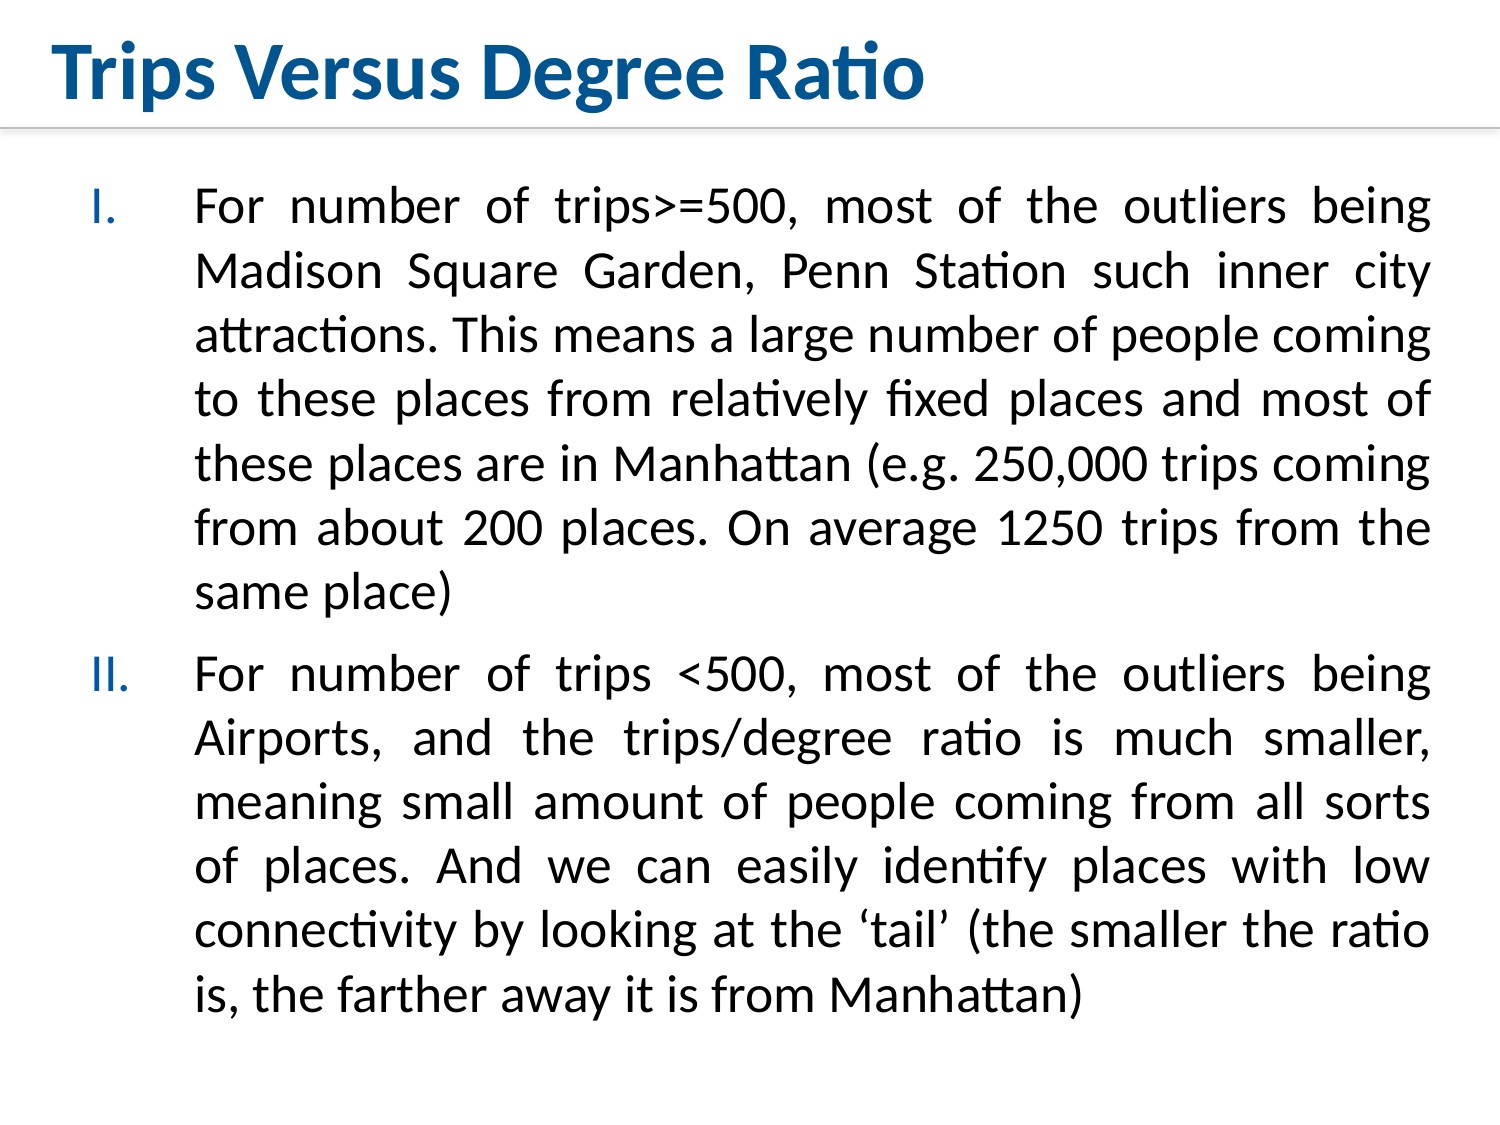

# Trips Versus Degree Ratio
For number of trips>=500, most of the outliers being Madison Square Garden, Penn Station such inner city attractions. This means a large number of people coming to these places from relatively fixed places and most of these places are in Manhattan (e.g. 250,000 trips coming from about 200 places. On average 1250 trips from the same place)
For number of trips <500, most of the outliers being Airports, and the trips/degree ratio is much smaller, meaning small amount of people coming from all sorts of places. And we can easily identify places with low connectivity by looking at the ‘tail’ (the smaller the ratio is, the farther away it is from Manhattan)